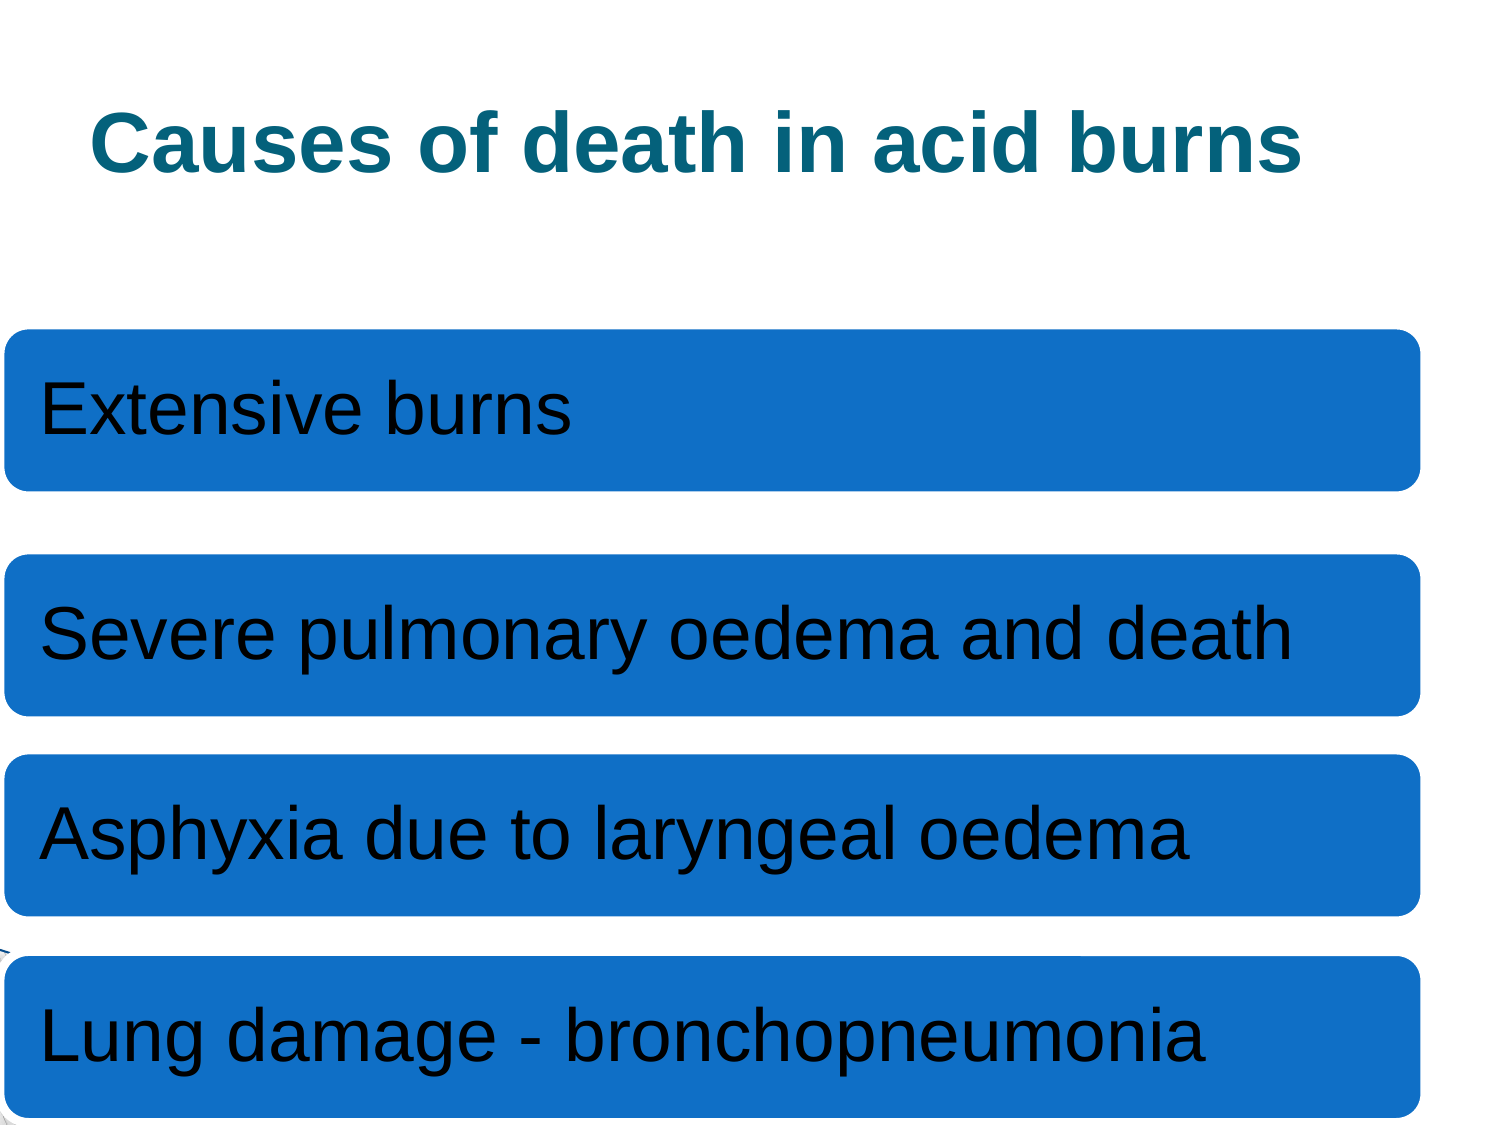

# Causes of death in acid burns
Extensive burns
Severe pulmonary oedema and death
Asphyxia due to laryngeal oedema
Lung damage - bronchopneumonia